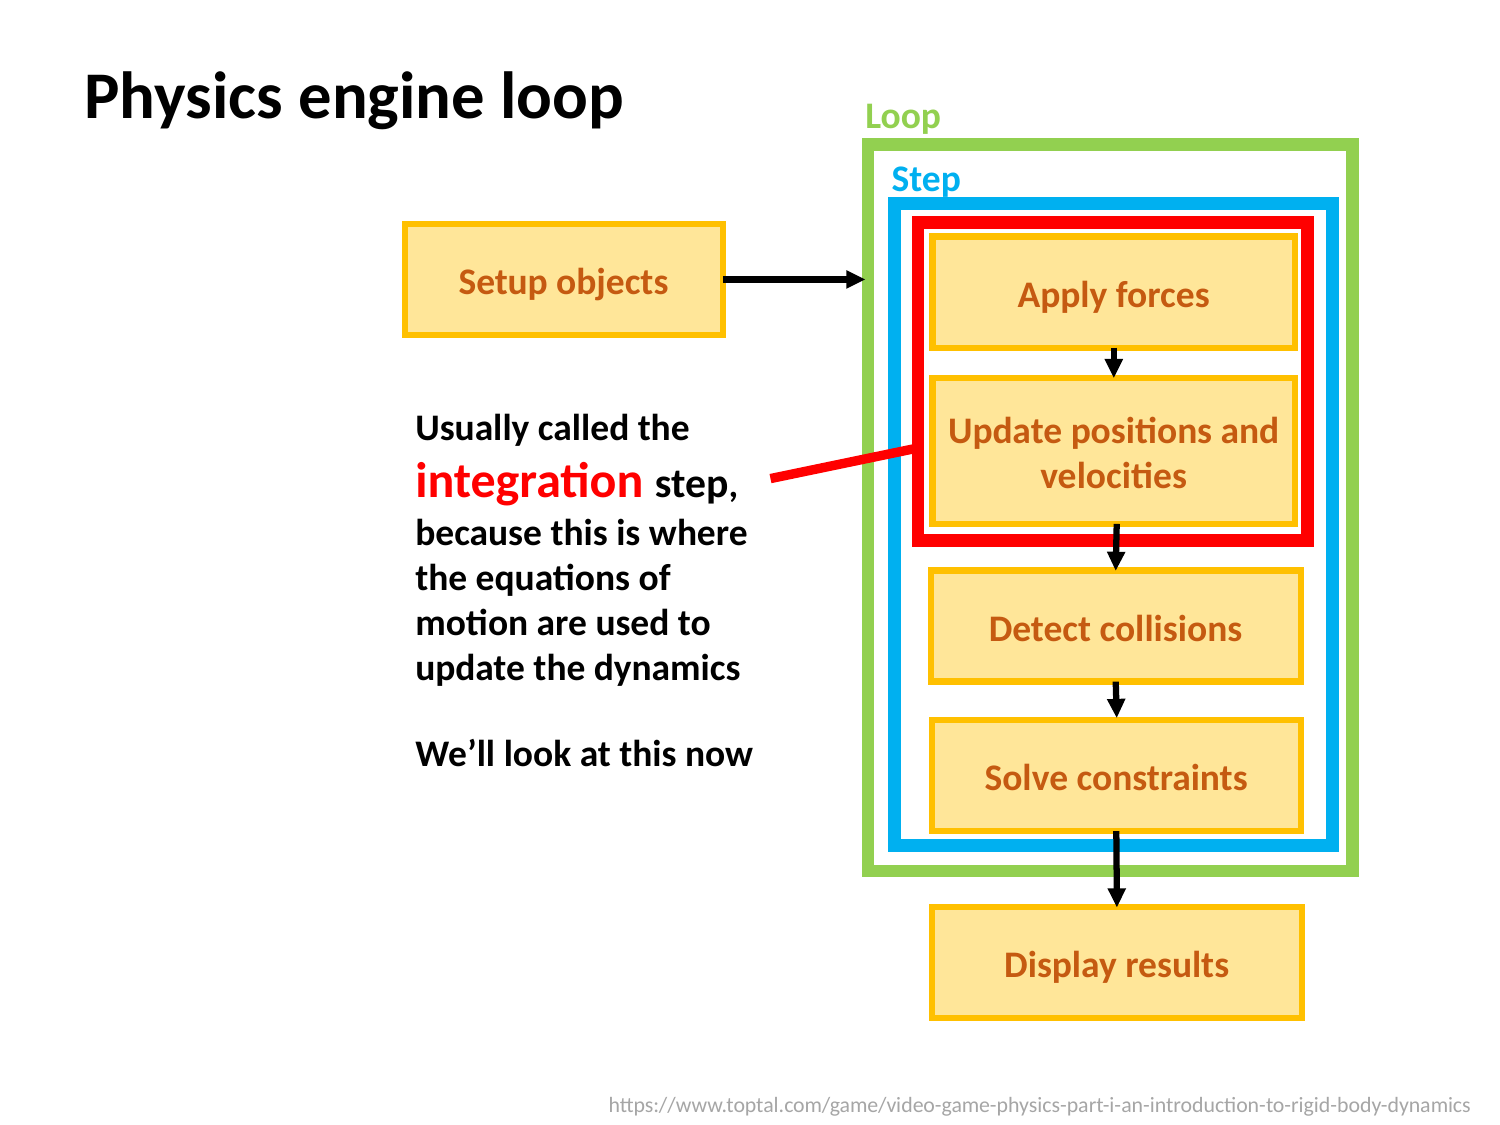

Physics engine loop
Loop

Step

Setup objects
Apply forces
Update positions and velocities
Usually called the integration step, because this is where the equations of motion are used to update the dynamics
Detect collisions
Solve constraints
We’ll look at this now
Display results
https://www.toptal.com/game/video-game-physics-part-i-an-introduction-to-rigid-body-dynamics